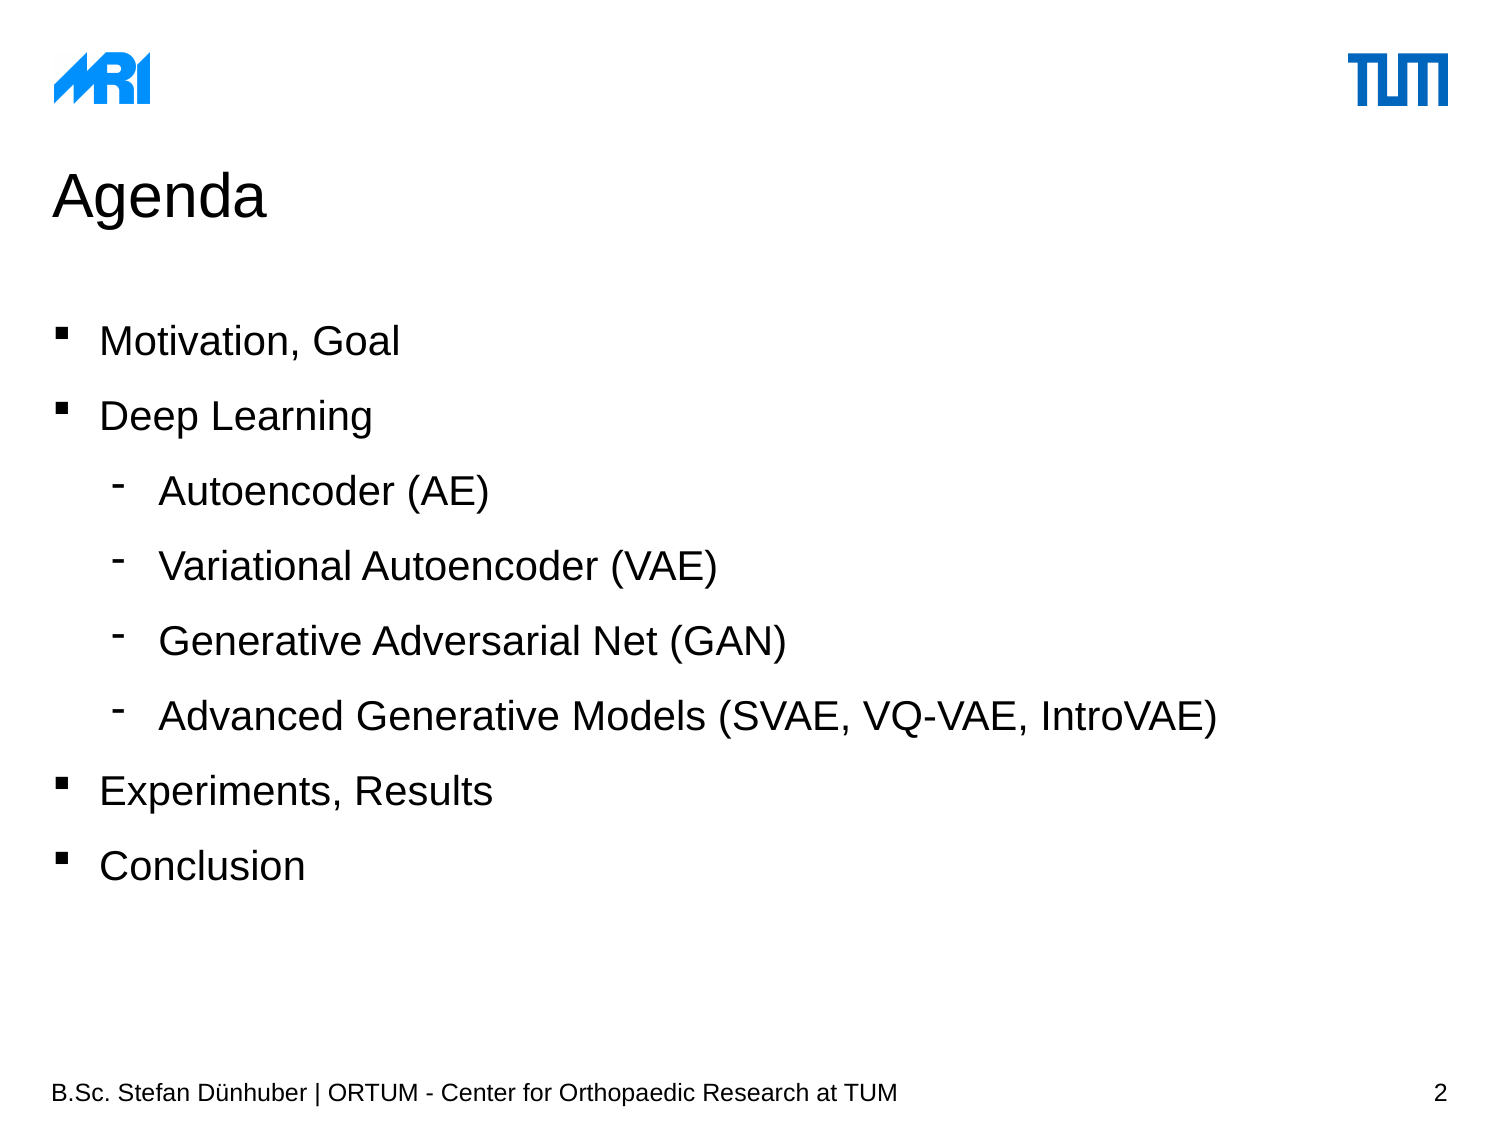

# Agenda
Motivation, Goal
Deep Learning
Autoencoder (AE)
Variational Autoencoder (VAE)
Generative Adversarial Net (GAN)
Advanced Generative Models (SVAE, VQ-VAE, IntroVAE)
Experiments, Results
Conclusion
B.Sc. Stefan Dünhuber | ORTUM - Center for Orthopaedic Research at TUM
2